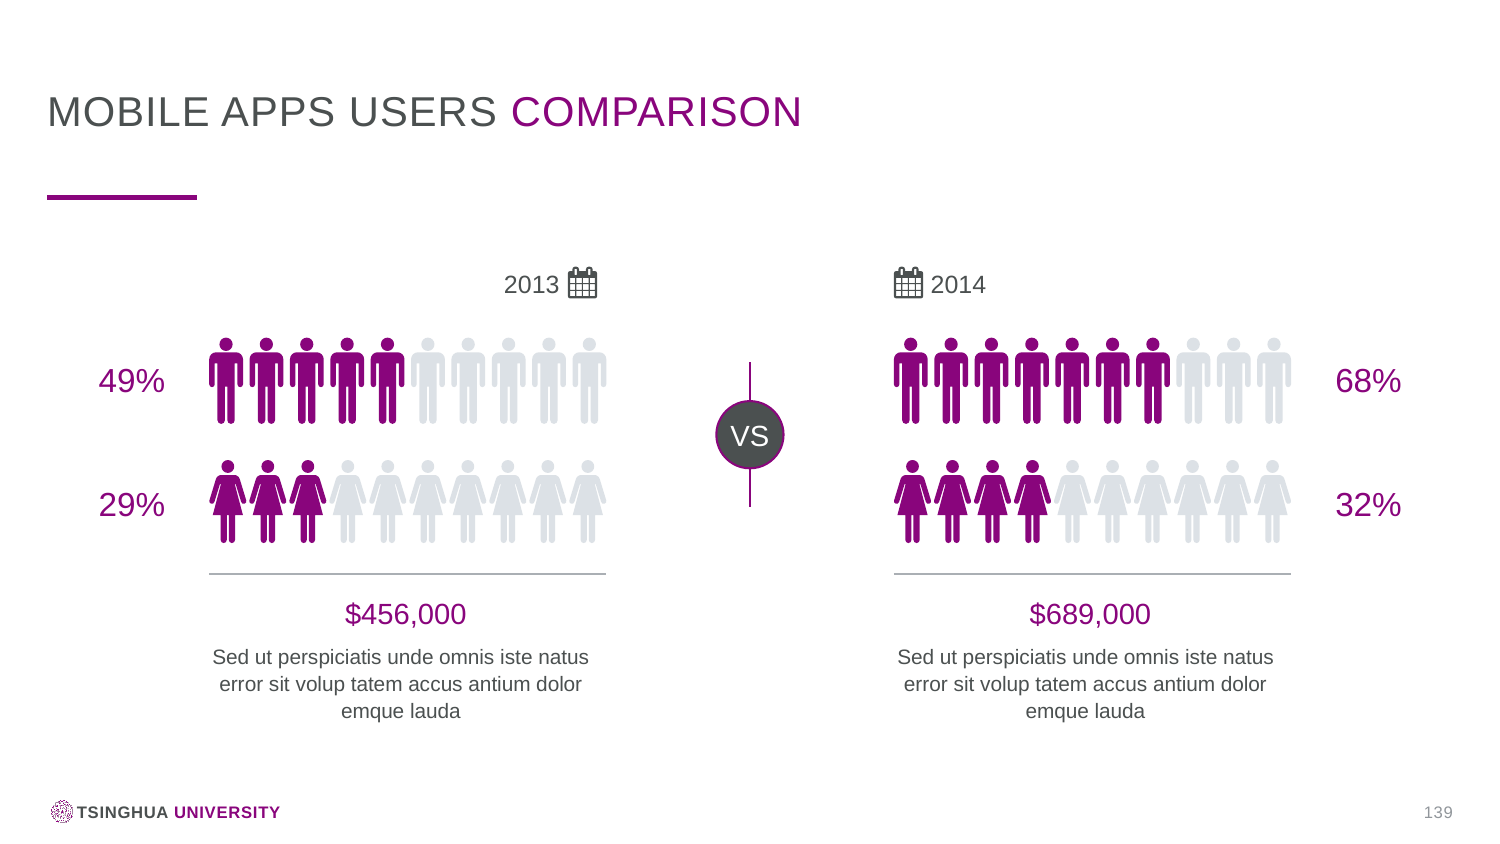

Mobile Apps Users Comparison

2013
2014

49%
68%

VS

29%
32%
$456,000
$689,000
Sed ut perspiciatis unde omnis iste natus error sit volup tatem accus antium dolor emque lauda
Sed ut perspiciatis unde omnis iste natus error sit volup tatem accus antium dolor emque lauda